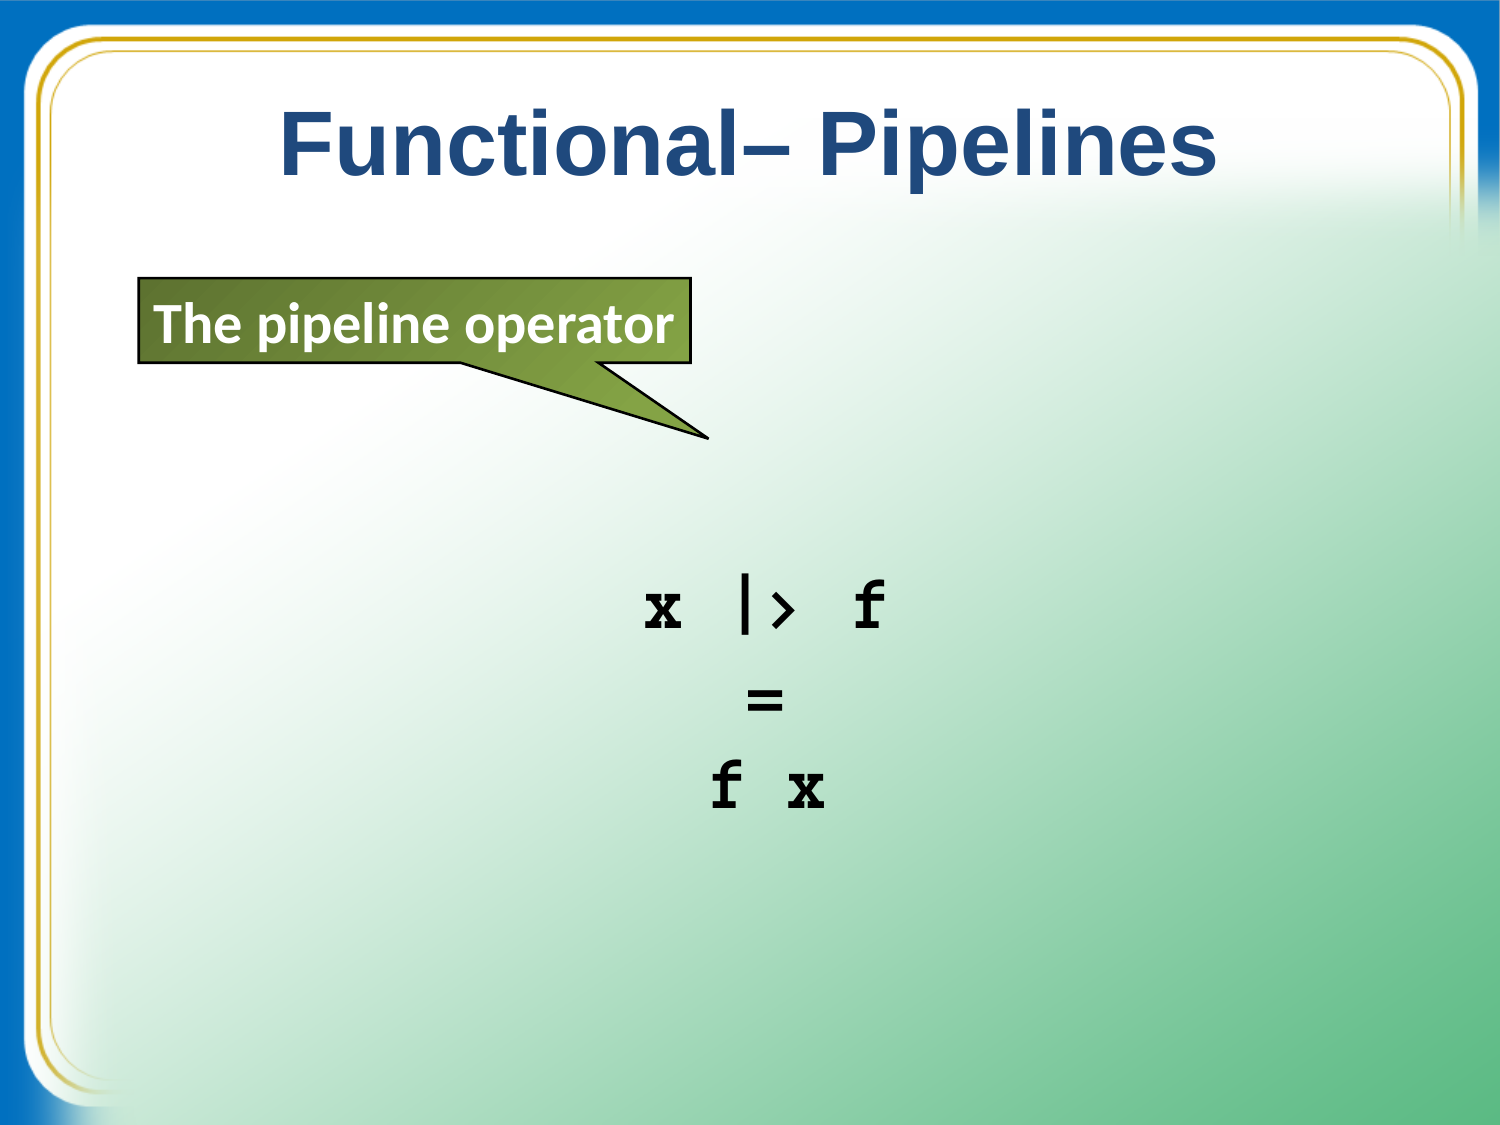

# Functional– Pipelines

x |> f
=
f x

The pipeline operator